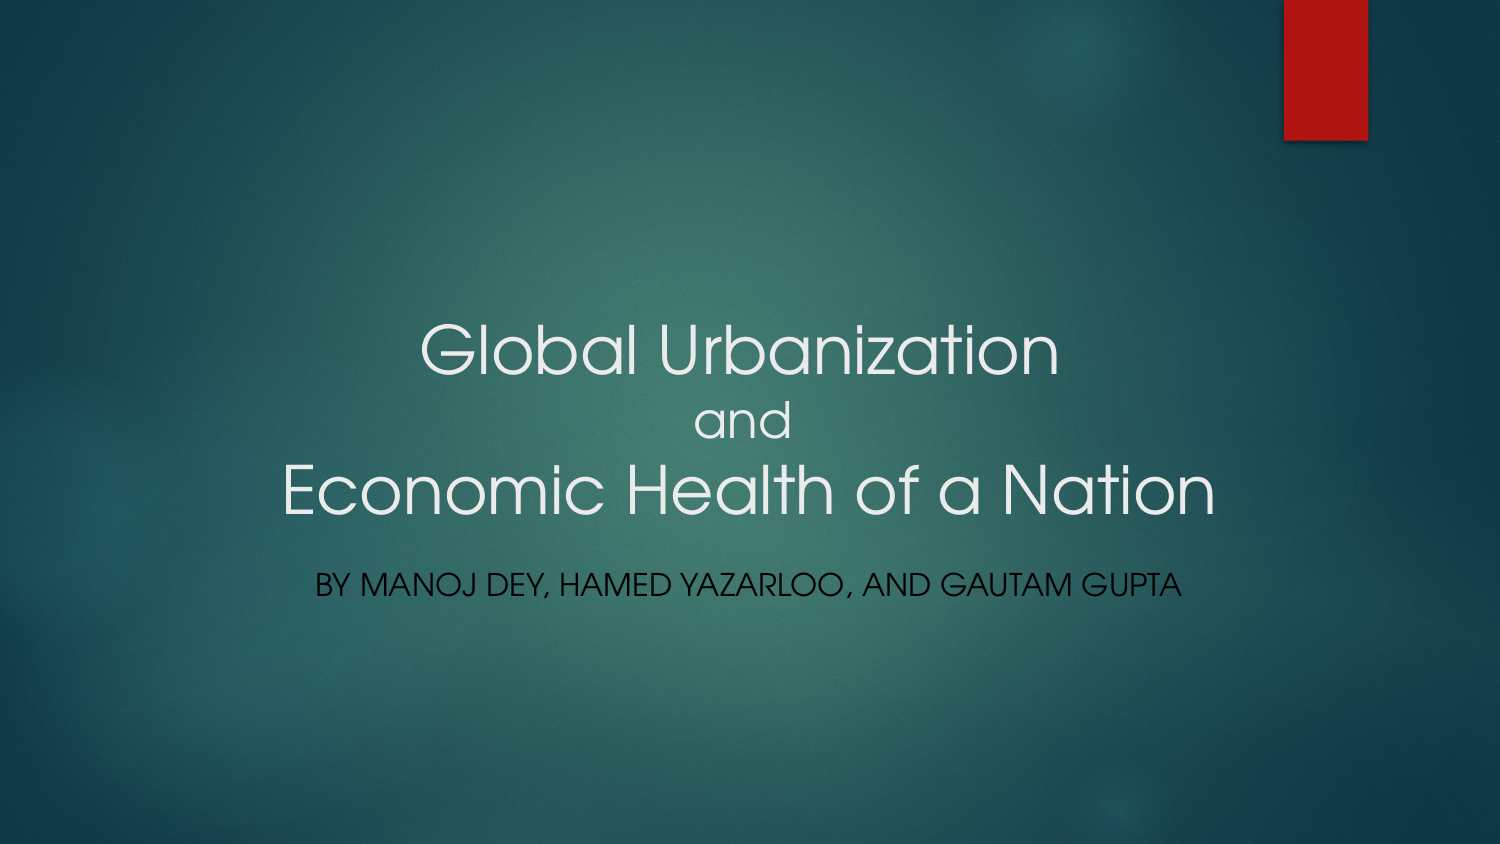

# Global Urbanization and Economic Health of a Nation
By Manoj Dey, Hamed Yazarloo, and Gautam Gupta